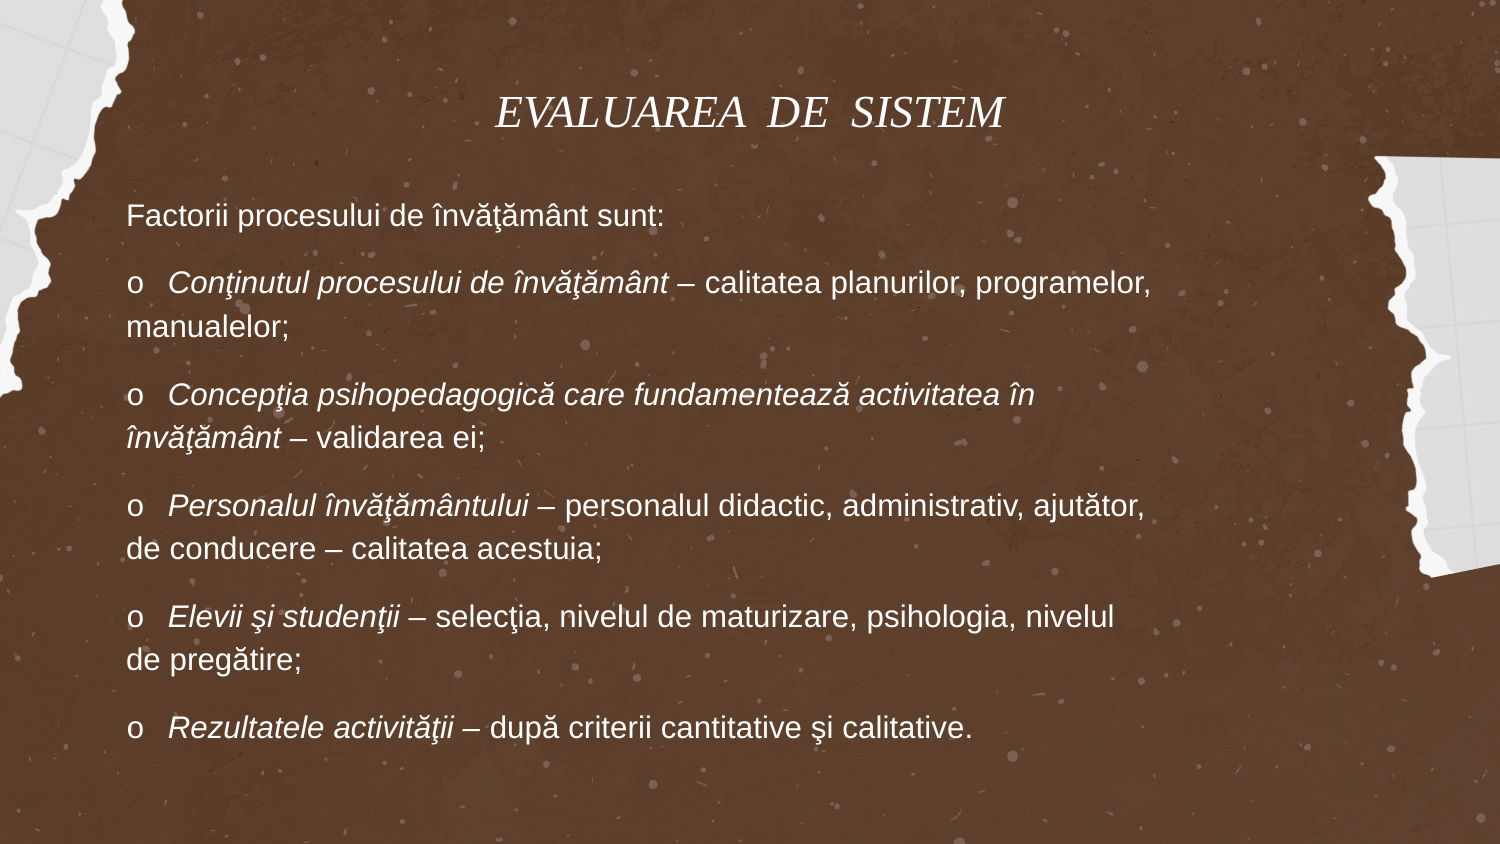

# EVALUAREA  DE  SISTEM
Factorii procesului de învăţământ sunt:
o   Conţinutul procesului de învăţământ – calitatea planurilor, programelor, manualelor;
o   Concepţia psihopedagogică care fundamentează activitatea în învăţământ – validarea ei;
o   Personalul învăţământului – personalul didactic, administrativ, ajutător, de conducere – calitatea acestuia;
o   Elevii şi studenţii – selecţia, nivelul de maturizare, psihologia, nivelul de pregătire;
o   Rezultatele activităţii – după criterii cantitative şi calitative.